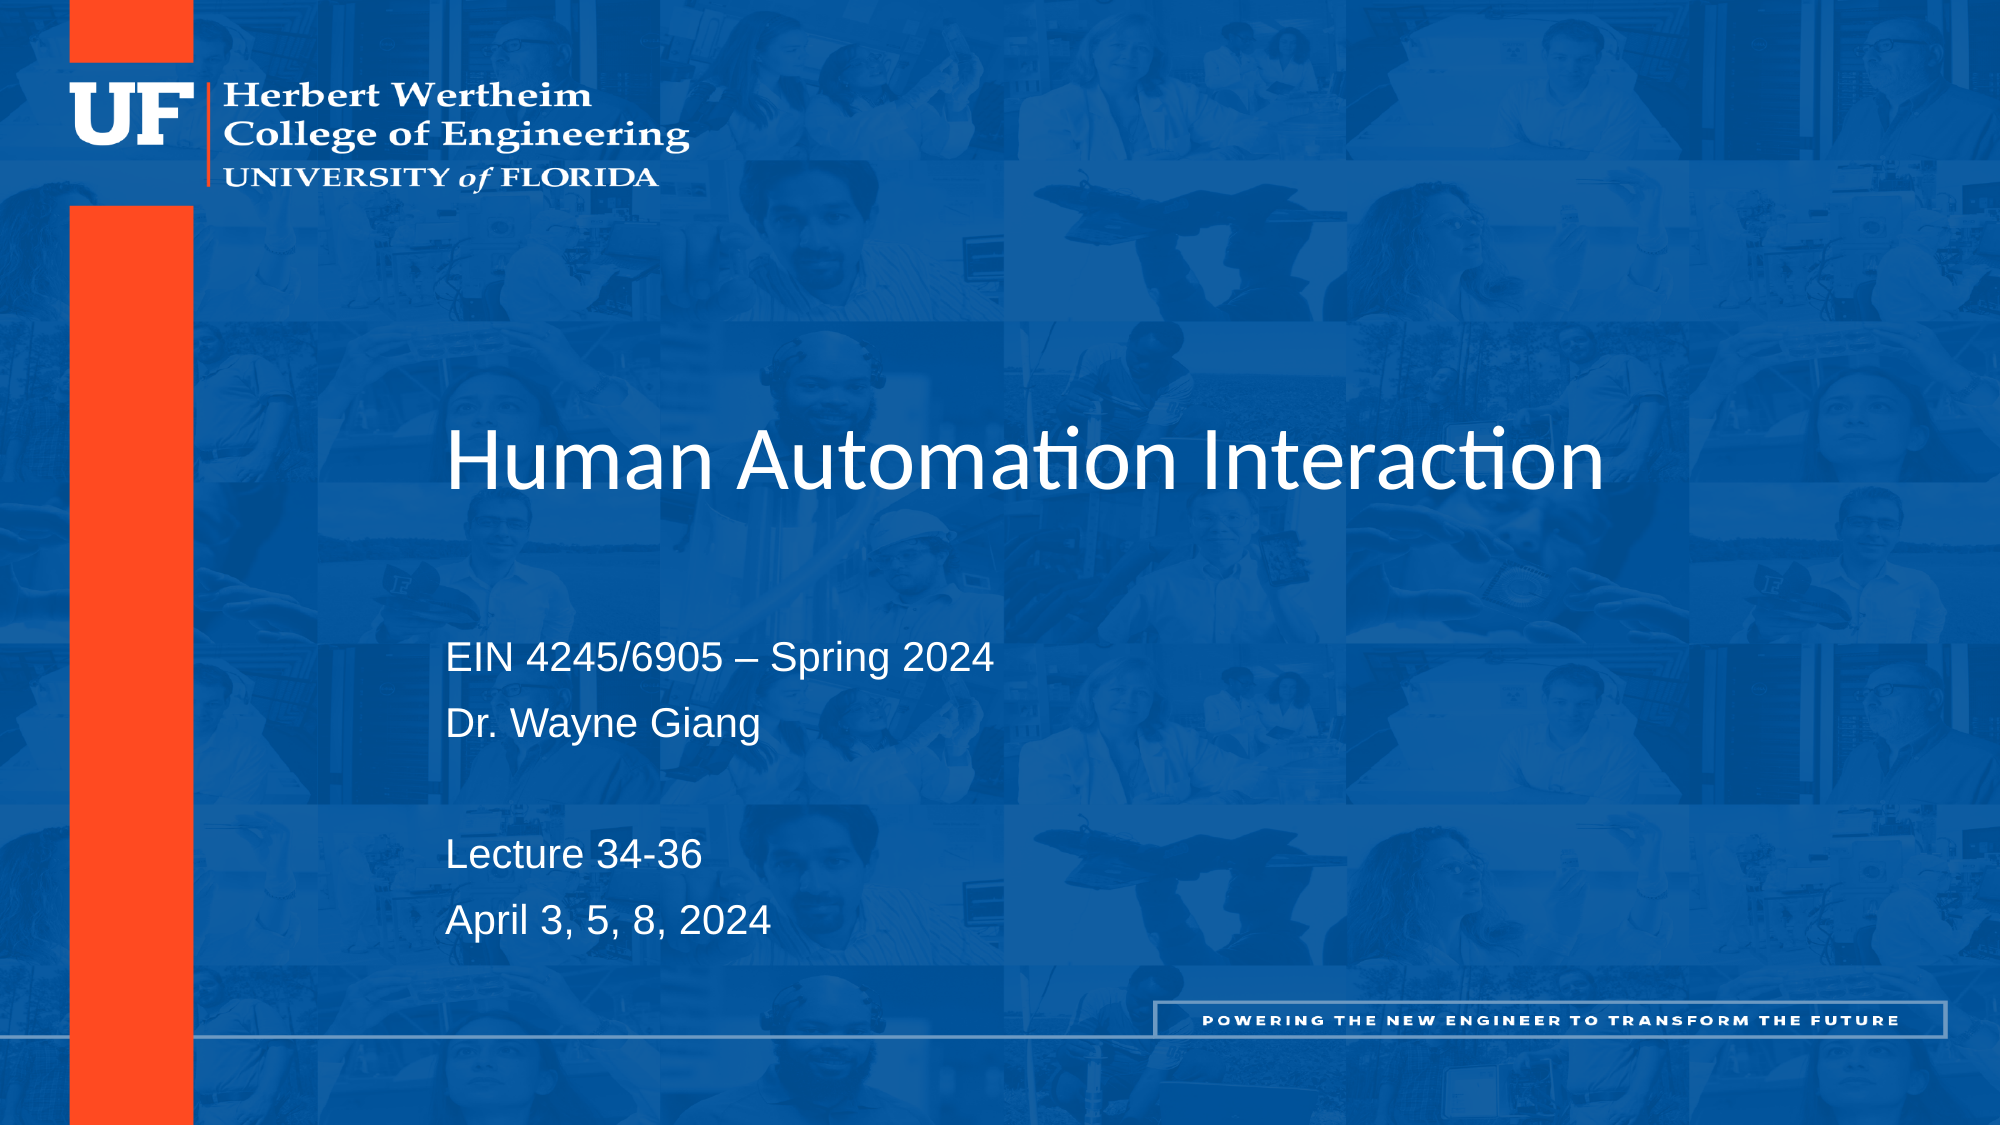

# Human Automation Interaction
EIN 4245/6905 – Spring 2024
Dr. Wayne Giang

Lecture 34-36
April 3, 5, 8, 2024